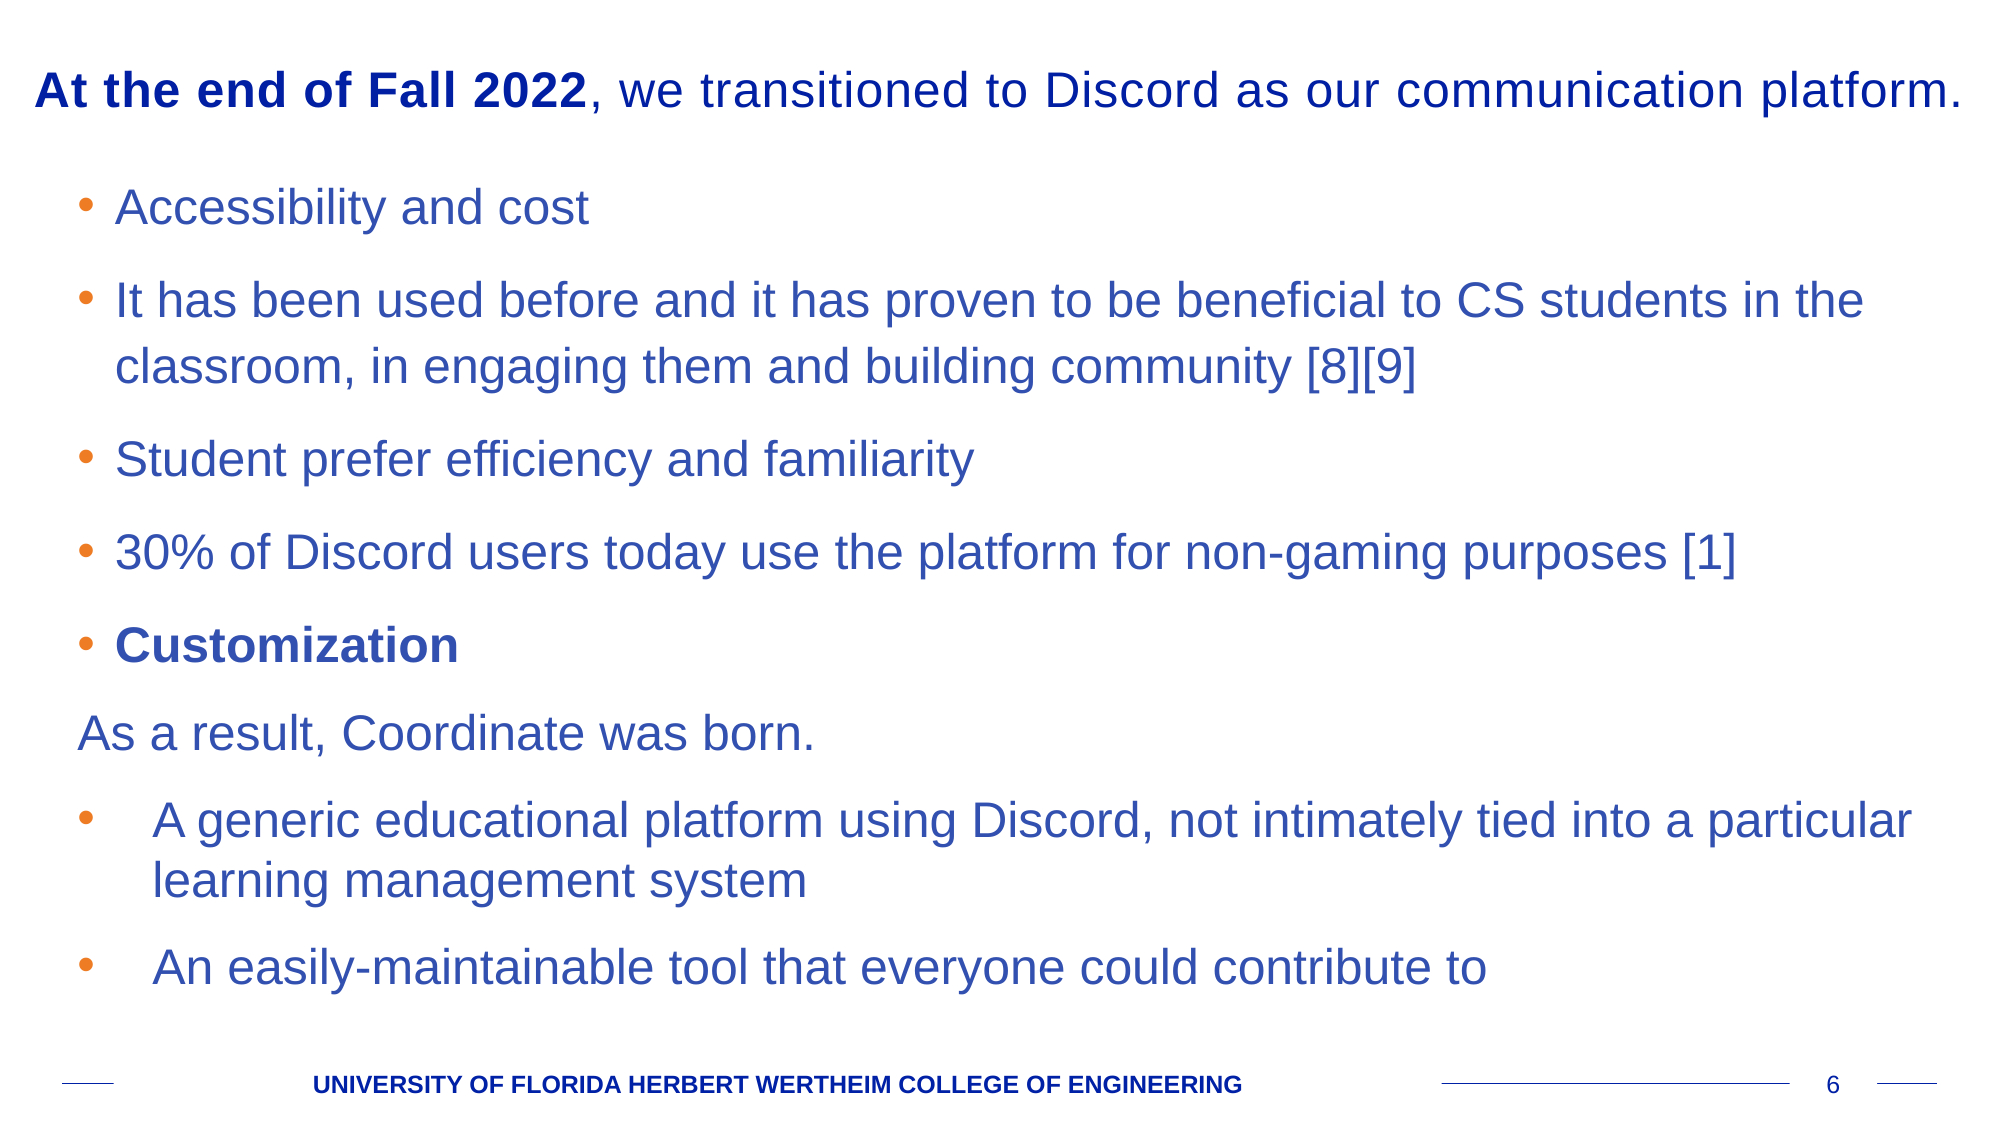

# At the end of Fall 2022, we transitioned to Discord as our communication platform.
Accessibility and cost
It has been used before and it has proven to be beneficial to CS students in the classroom, in engaging them and building community [8][9]
Student prefer efficiency and familiarity
30% of Discord users today use the platform for non-gaming purposes [1]
Customization
As a result, Coordinate was born.
A generic educational platform using Discord, not intimately tied into a particular learning management system
An easily-maintainable tool that everyone could contribute to
UNIVERSITY OF FLORIDA HERBERT WERTHEIM COLLEGE OF ENGINEERING